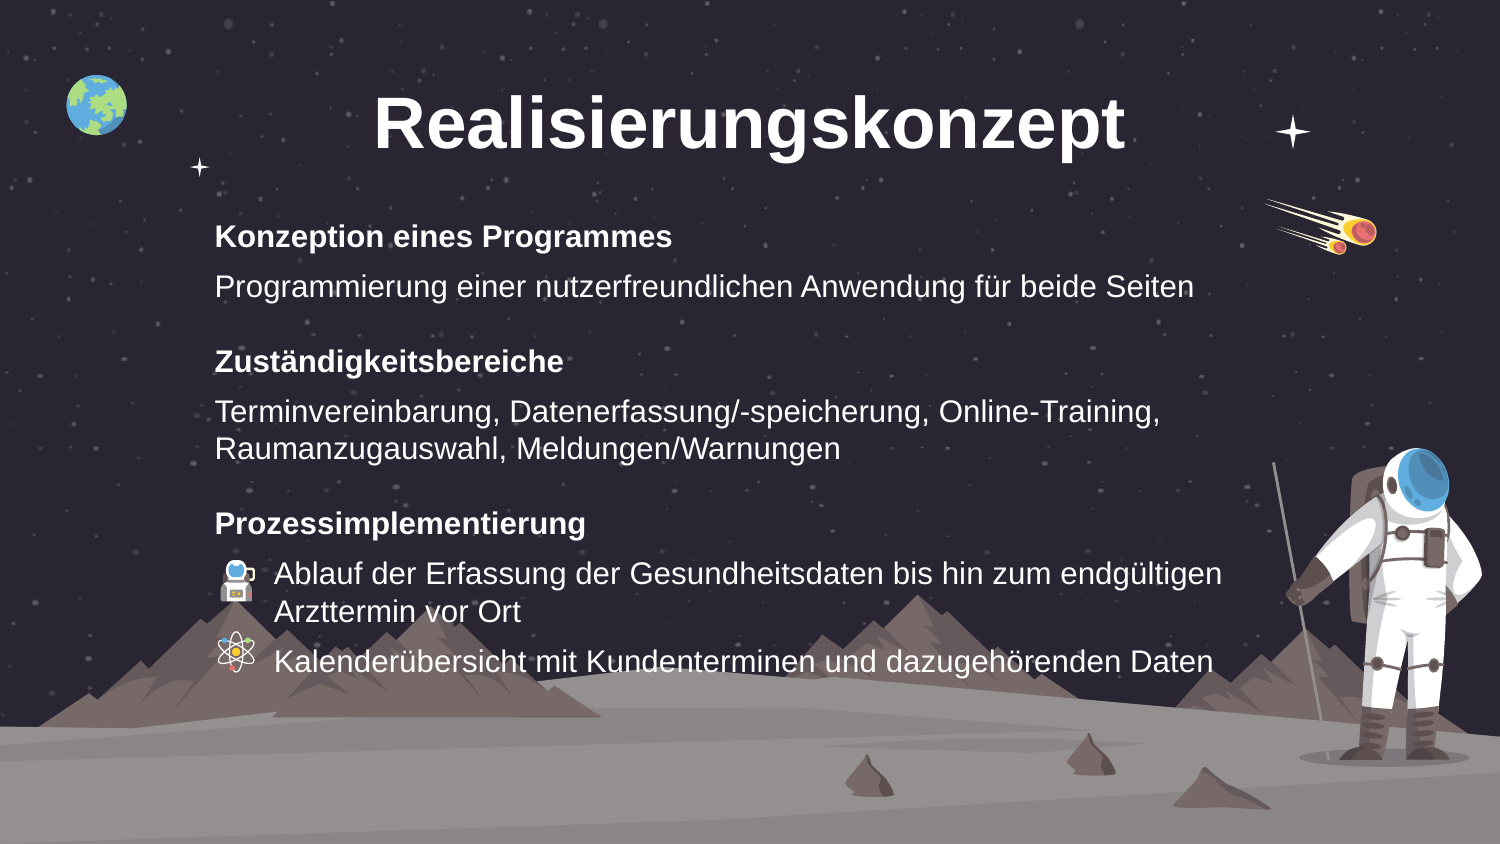

Realisierungskonzept

Konzeption eines Programmes
Programmierung einer nutzerfreundlichen Anwendung für beide Seiten

Zuständigkeitsbereiche
Terminvereinbarung, Datenerfassung/-speicherung, Online-Training, Raumanzugauswahl, Meldungen/Warnungen

Prozessimplementierung
Ablauf der Erfassung der Gesundheitsdaten bis hin zum endgültigen Arzttermin vor Ort
Kalenderübersicht mit Kundenterminen und dazugehörenden Daten